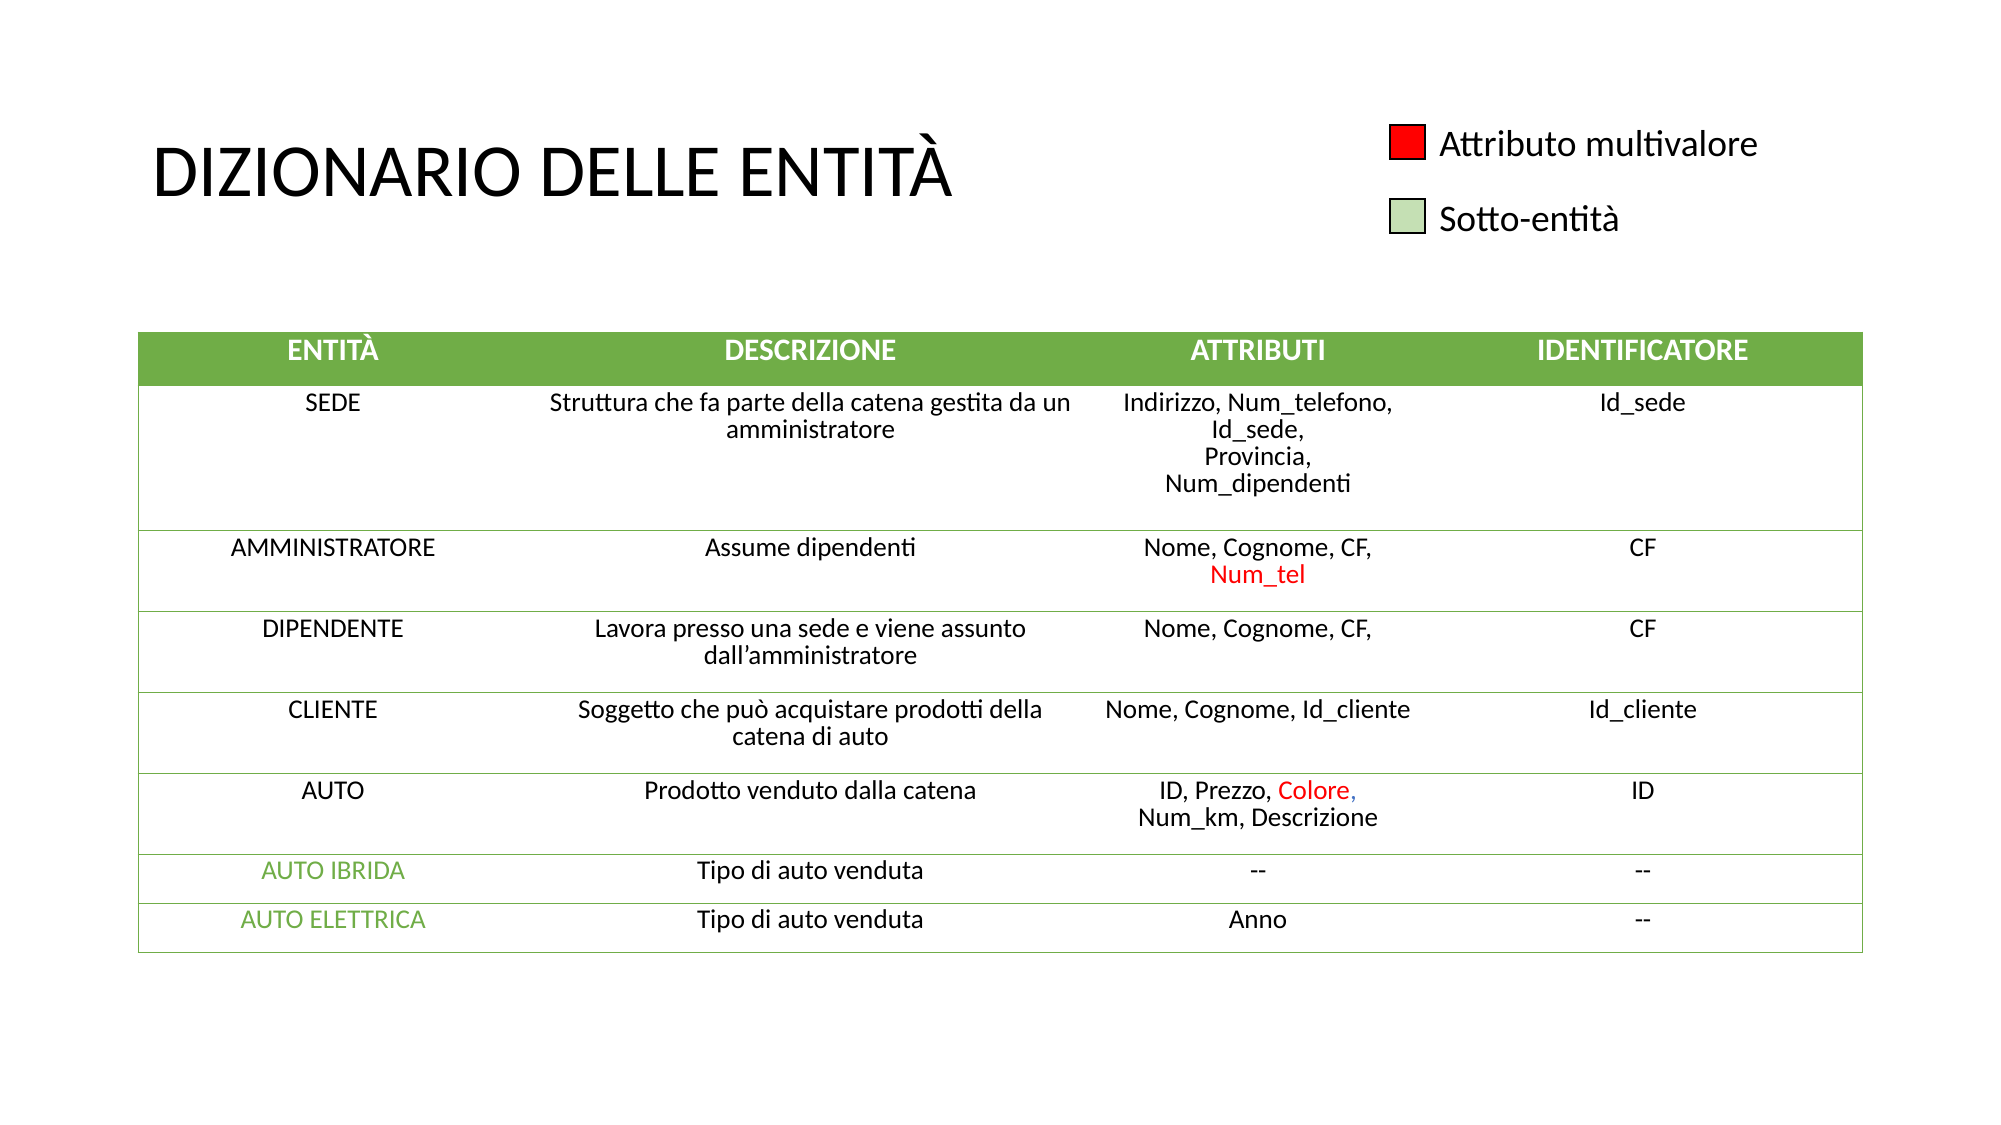

DIZIONARIO DELLE ENTITÀ
Attributo multivalore

Sotto-entità

| ENTITÀ | DESCRIZIONE | ATTRIBUTI | IDENTIFICATORE |
| --- | --- | --- | --- |
| SEDE | Struttura che fa parte della catena gestita da un amministratore | Indirizzo, Num\_telefono, Id\_sede, Provincia, Num\_dipendenti | Id\_sede |
| AMMINISTRATORE | Assume dipendenti | Nome, Cognome, CF, Num\_tel | CF |
| DIPENDENTE | Lavora presso una sede e viene assunto dall’amministratore | Nome, Cognome, CF, | CF |
| CLIENTE | Soggetto che può acquistare prodotti della catena di auto | Nome, Cognome, Id\_cliente | Id\_cliente |
| AUTO | Prodotto venduto dalla catena | ID, Prezzo, Colore, Num\_km, Descrizione | ID |
| AUTO IBRIDA | Tipo di auto venduta | -- | -- |
| AUTO ELETTRICA | Tipo di auto venduta | Anno | -- |